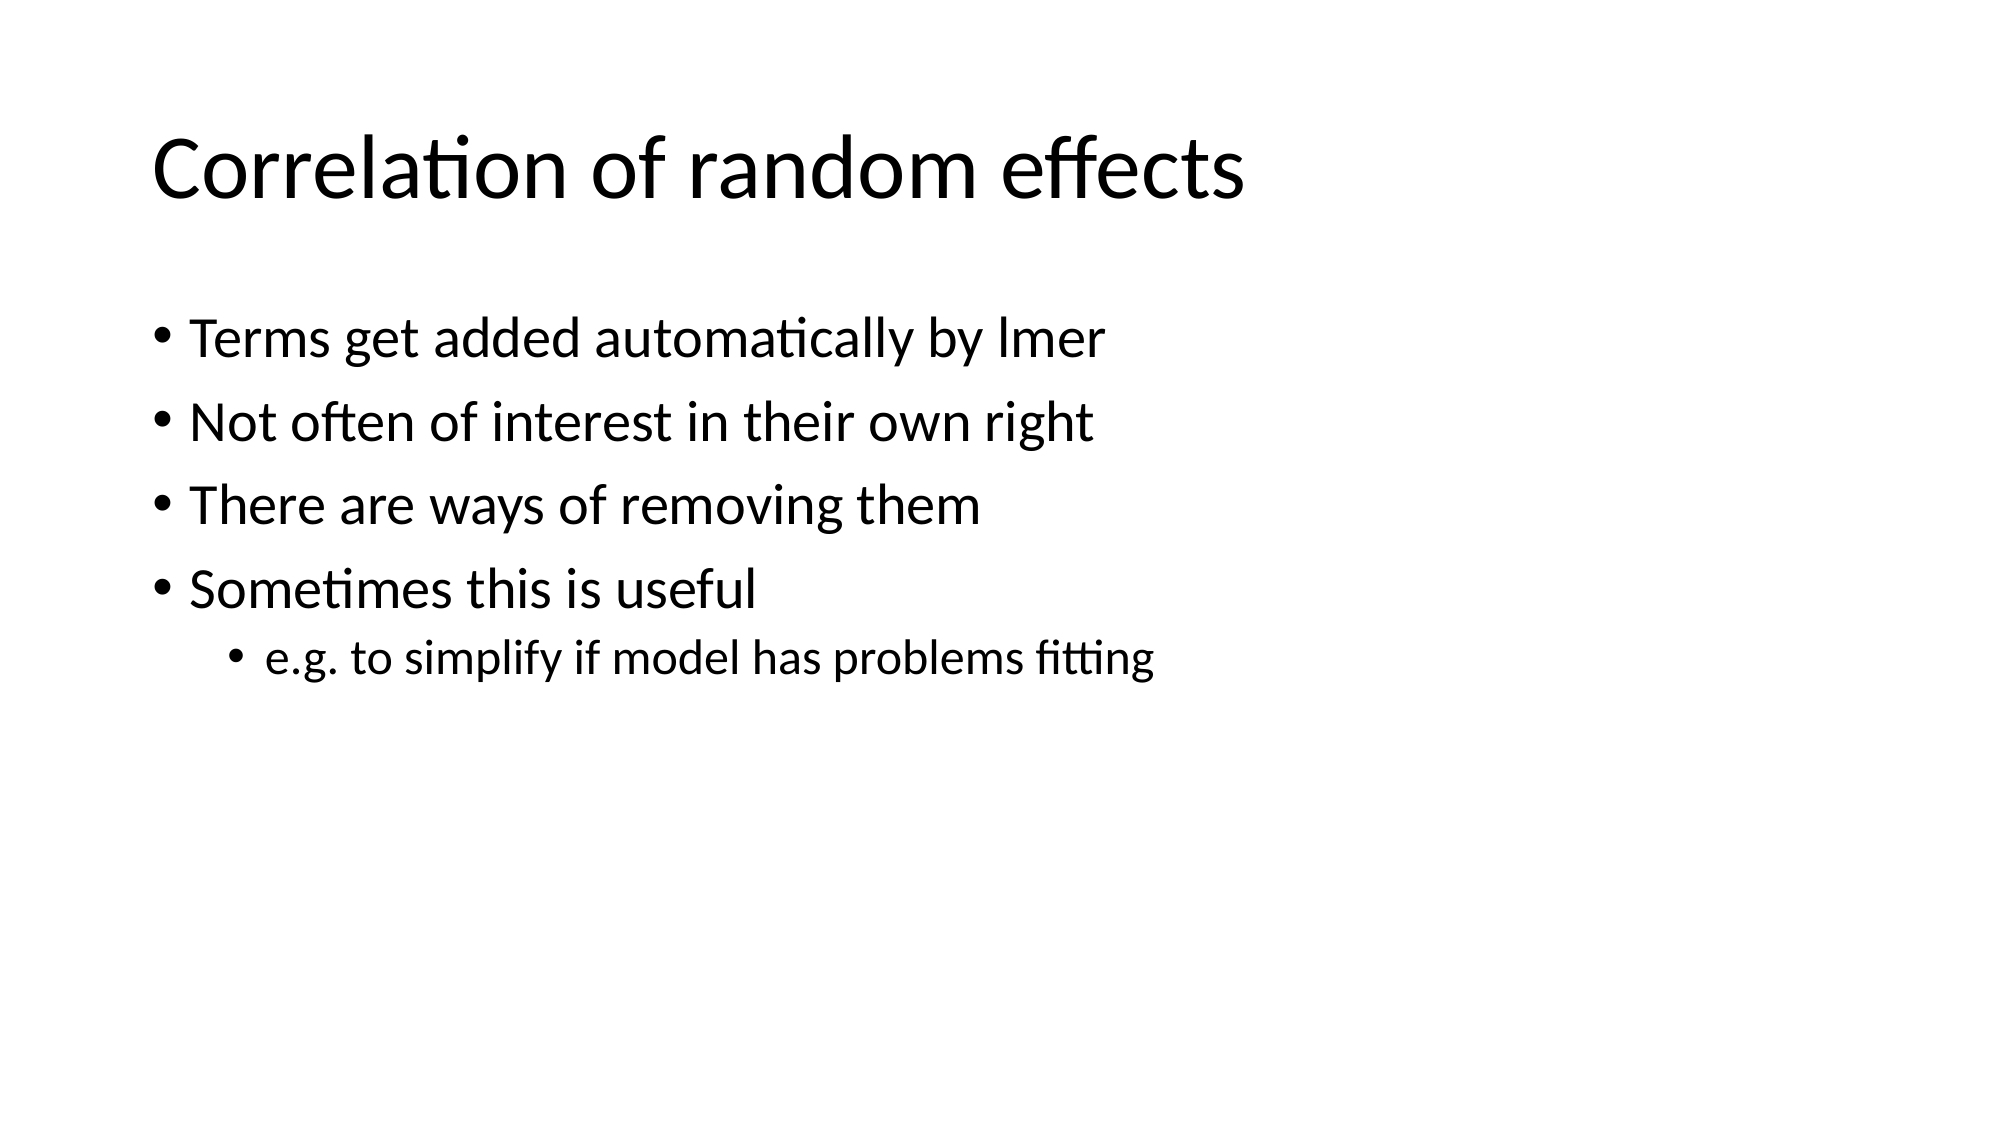

# Correlation of random effects
Terms get added automatically by lmer
Not often of interest in their own right
There are ways of removing them
Sometimes this is useful
e.g. to simplify if model has problems fitting